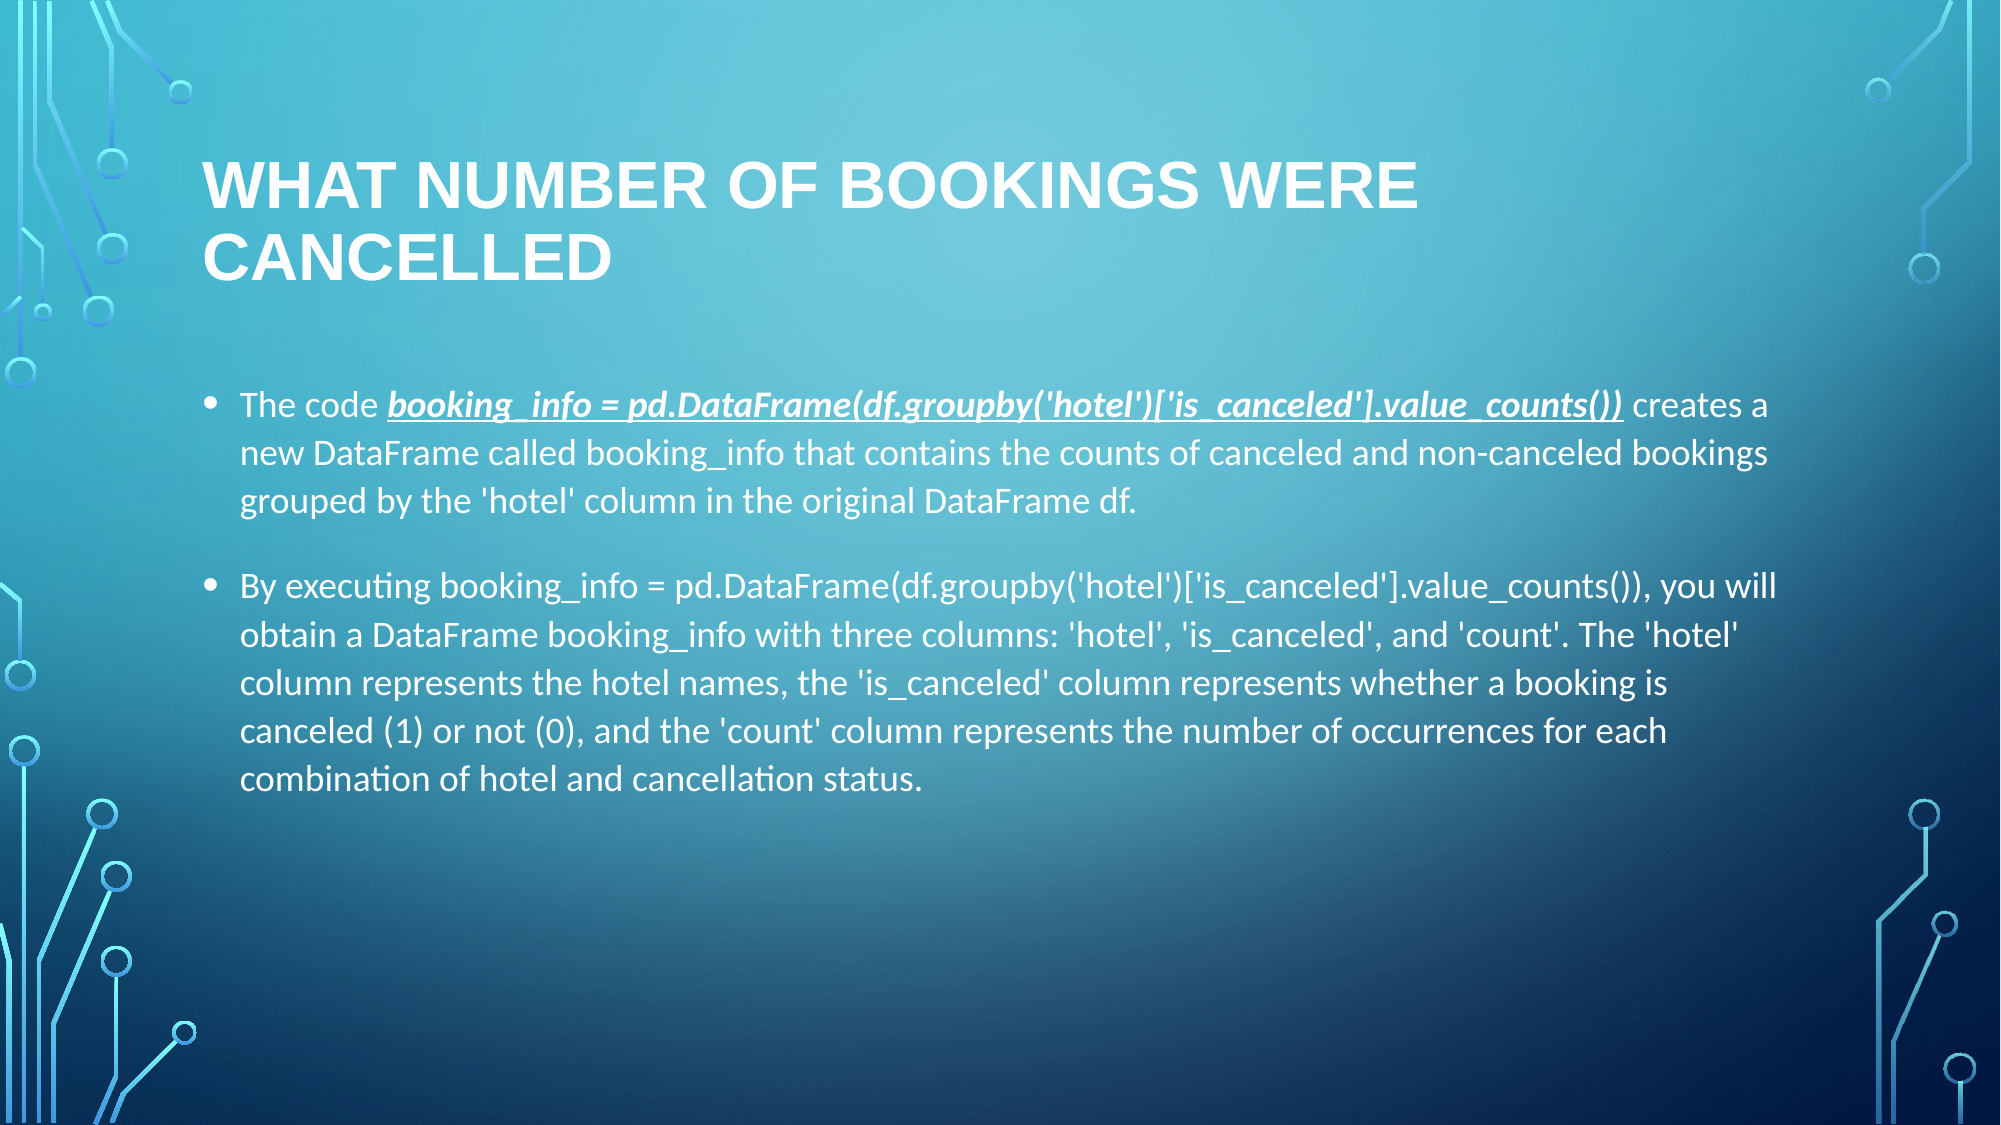

# What number of bookings were cancelled
The code booking_info = pd.DataFrame(df.groupby('hotel')['is_canceled'].value_counts()) creates a new DataFrame called booking_info that contains the counts of canceled and non-canceled bookings grouped by the 'hotel' column in the original DataFrame df.
By executing booking_info = pd.DataFrame(df.groupby('hotel')['is_canceled'].value_counts()), you will obtain a DataFrame booking_info with three columns: 'hotel', 'is_canceled', and 'count'. The 'hotel' column represents the hotel names, the 'is_canceled' column represents whether a booking is canceled (1) or not (0), and the 'count' column represents the number of occurrences for each combination of hotel and cancellation status.